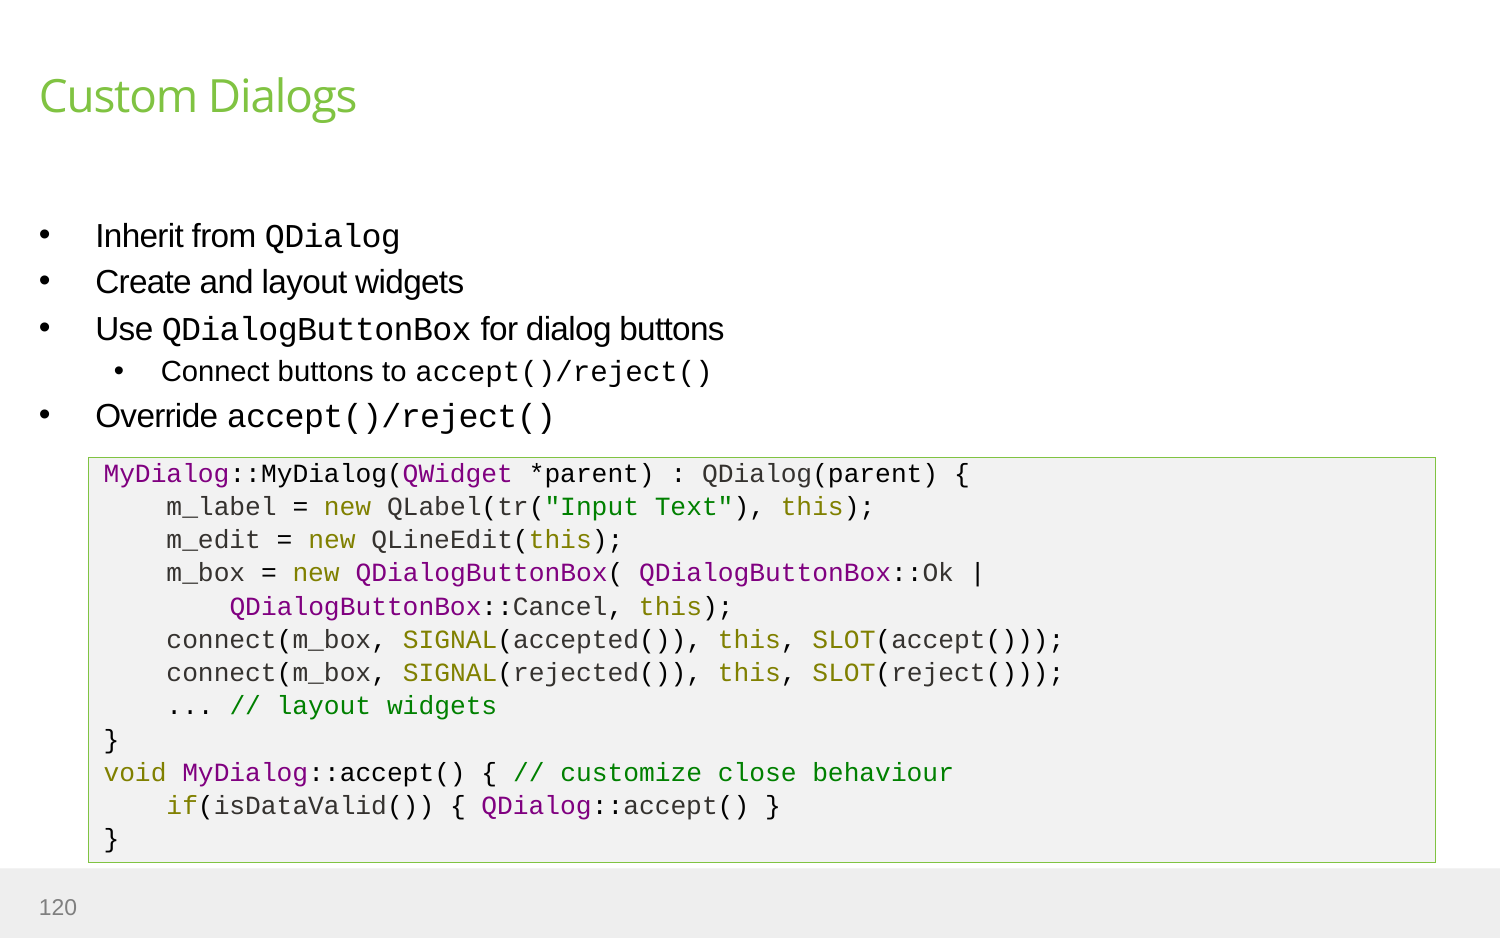

# Custom Dialogs
Inherit from QDialog
Create and layout widgets
Use QDialogButtonBox for dialog buttons
Connect buttons to accept()/reject()
Override accept()/reject()

MyDialog::MyDialog(QWidget *parent) : QDialog(parent) {
    m_label = new QLabel(tr("Input Text"), this);
    m_edit = new QLineEdit(this);
    m_box = new QDialogButtonBox( QDialogButtonBox::Ok |
        QDialogButtonBox::Cancel, this);
    connect(m_box, SIGNAL(accepted()), this, SLOT(accept()));
    connect(m_box, SIGNAL(rejected()), this, SLOT(reject()));
    ... // layout widgets
}
void MyDialog::accept() { // customize close behaviour
    if(isDataValid()) { QDialog::accept() }
}
120